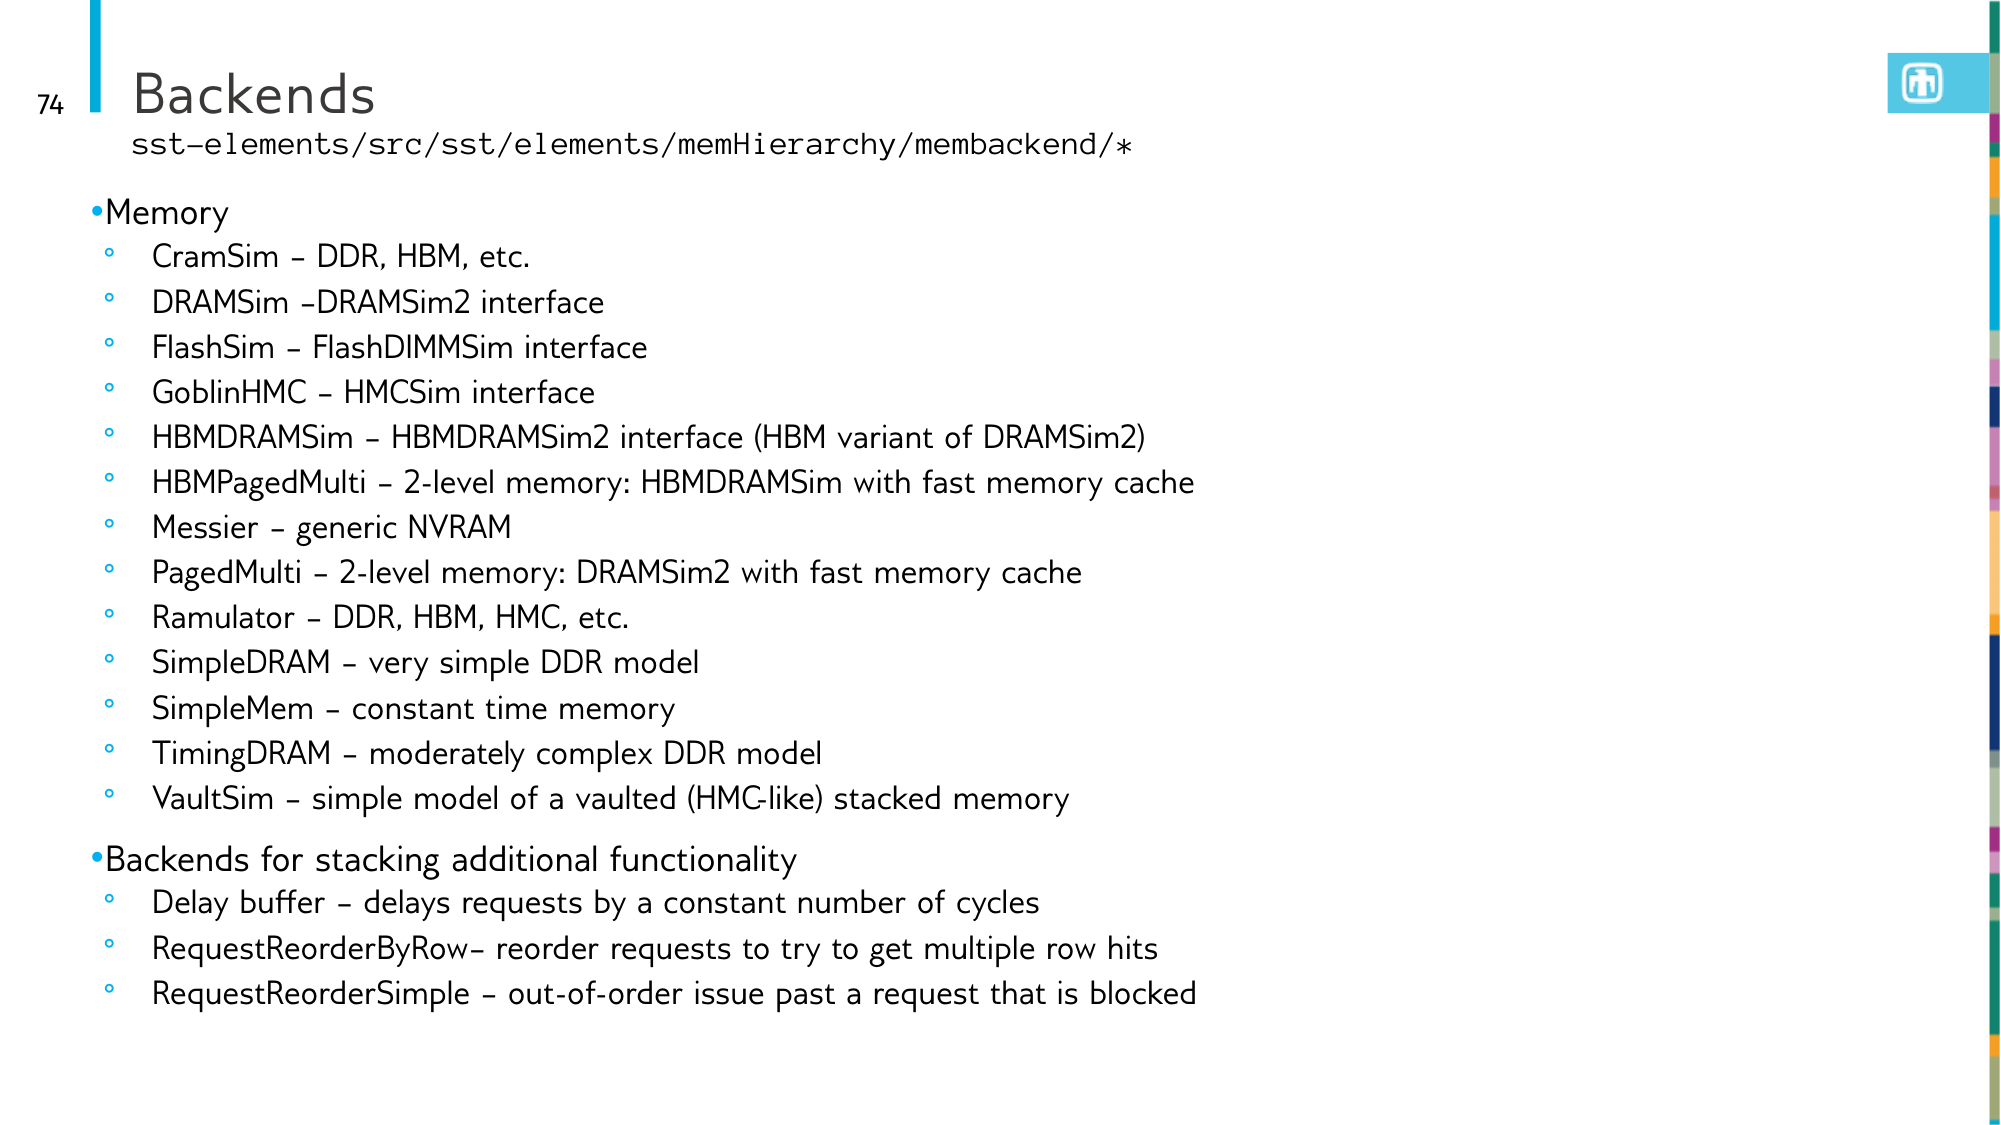

# Backends
74
sst-elements/src/sst/elements/memHierarchy/membackend/*
Memory
CramSim – DDR, HBM, etc.
DRAMSim –DRAMSim2 interface
FlashSim – FlashDIMMSim interface
GoblinHMC – HMCSim interface
HBMDRAMSim – HBMDRAMSim2 interface (HBM variant of DRAMSim2)
HBMPagedMulti – 2-level memory: HBMDRAMSim with fast memory cache
Messier – generic NVRAM
PagedMulti – 2-level memory: DRAMSim2 with fast memory cache
Ramulator – DDR, HBM, HMC, etc.
SimpleDRAM – very simple DDR model
SimpleMem – constant time memory
TimingDRAM – moderately complex DDR model
VaultSim – simple model of a vaulted (HMC-like) stacked memory
Backends for stacking additional functionality
Delay buffer – delays requests by a constant number of cycles
RequestReorderByRow– reorder requests to try to get multiple row hits
RequestReorderSimple – out-of-order issue past a request that is blocked